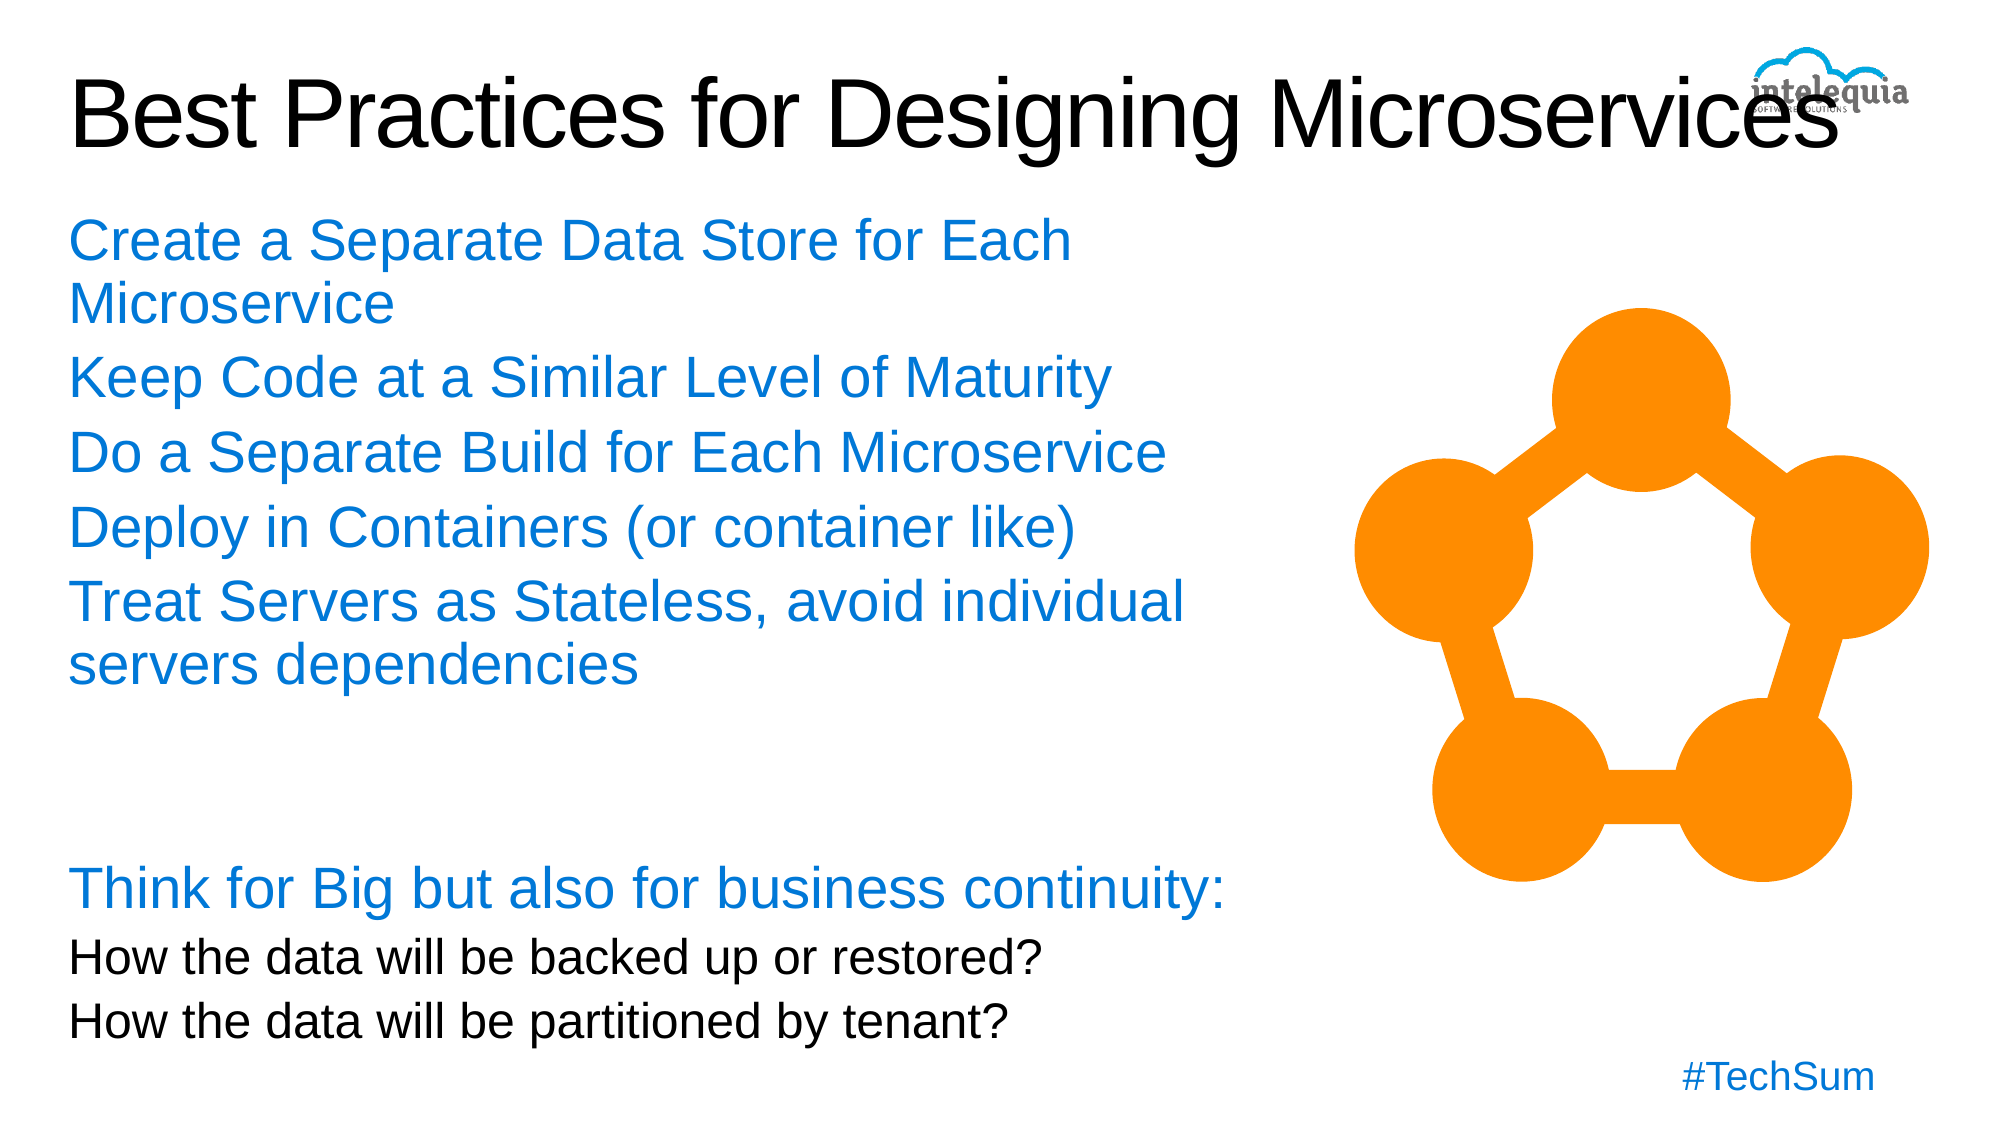

# Best Practices for Designing Microservices
Create a Separate Data Store for Each Microservice
Keep Code at a Similar Level of Maturity
Do a Separate Build for Each Microservice
Deploy in Containers (or container like)
Treat Servers as Stateless, avoid individual servers dependencies

Think for Big but also for business continuity:
How the data will be backed up or restored?
How the data will be partitioned by tenant?